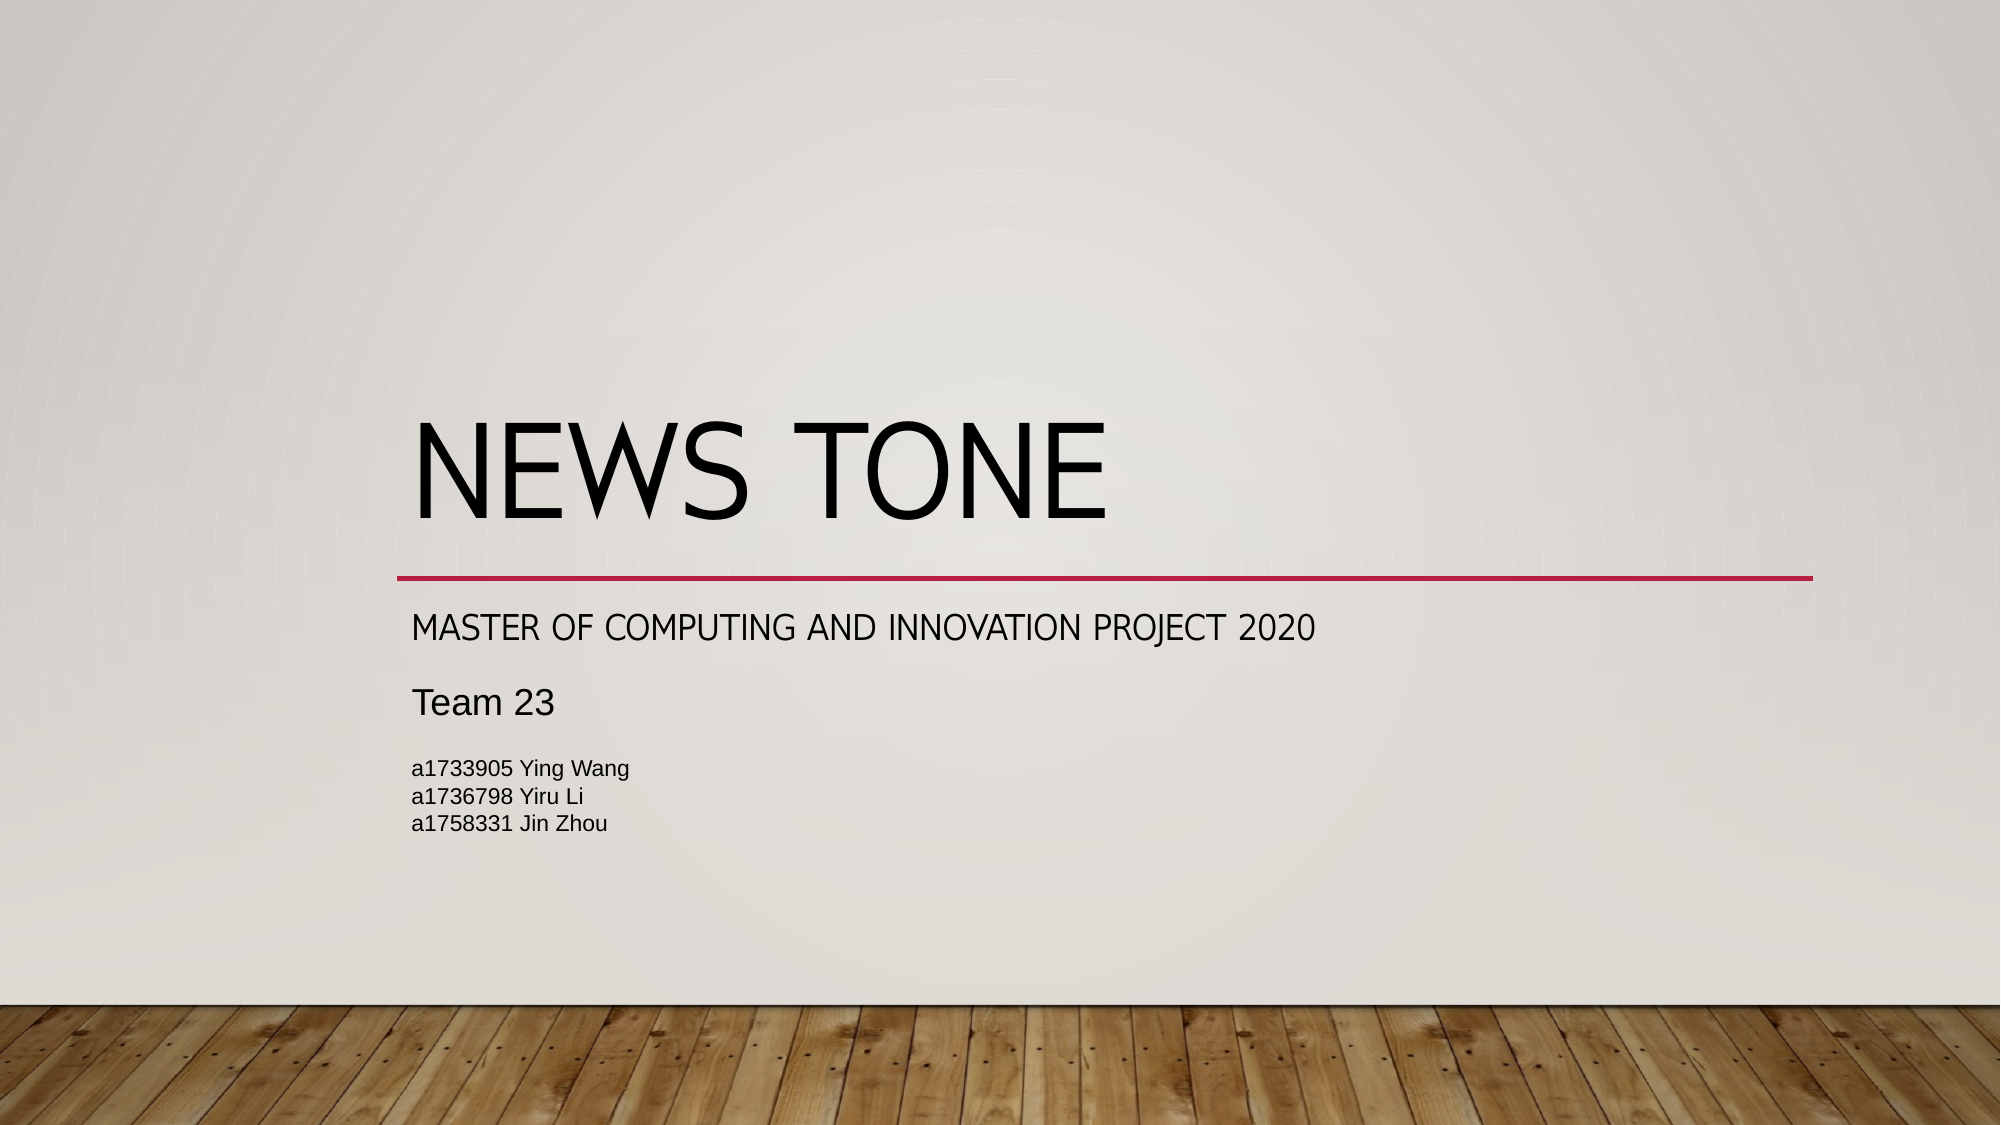

# News Tone
Master of Computing and Innovation Project 2020
Team 23
a1733905 Ying Wang
a1736798 Yiru Li
a1758331 Jin Zhou